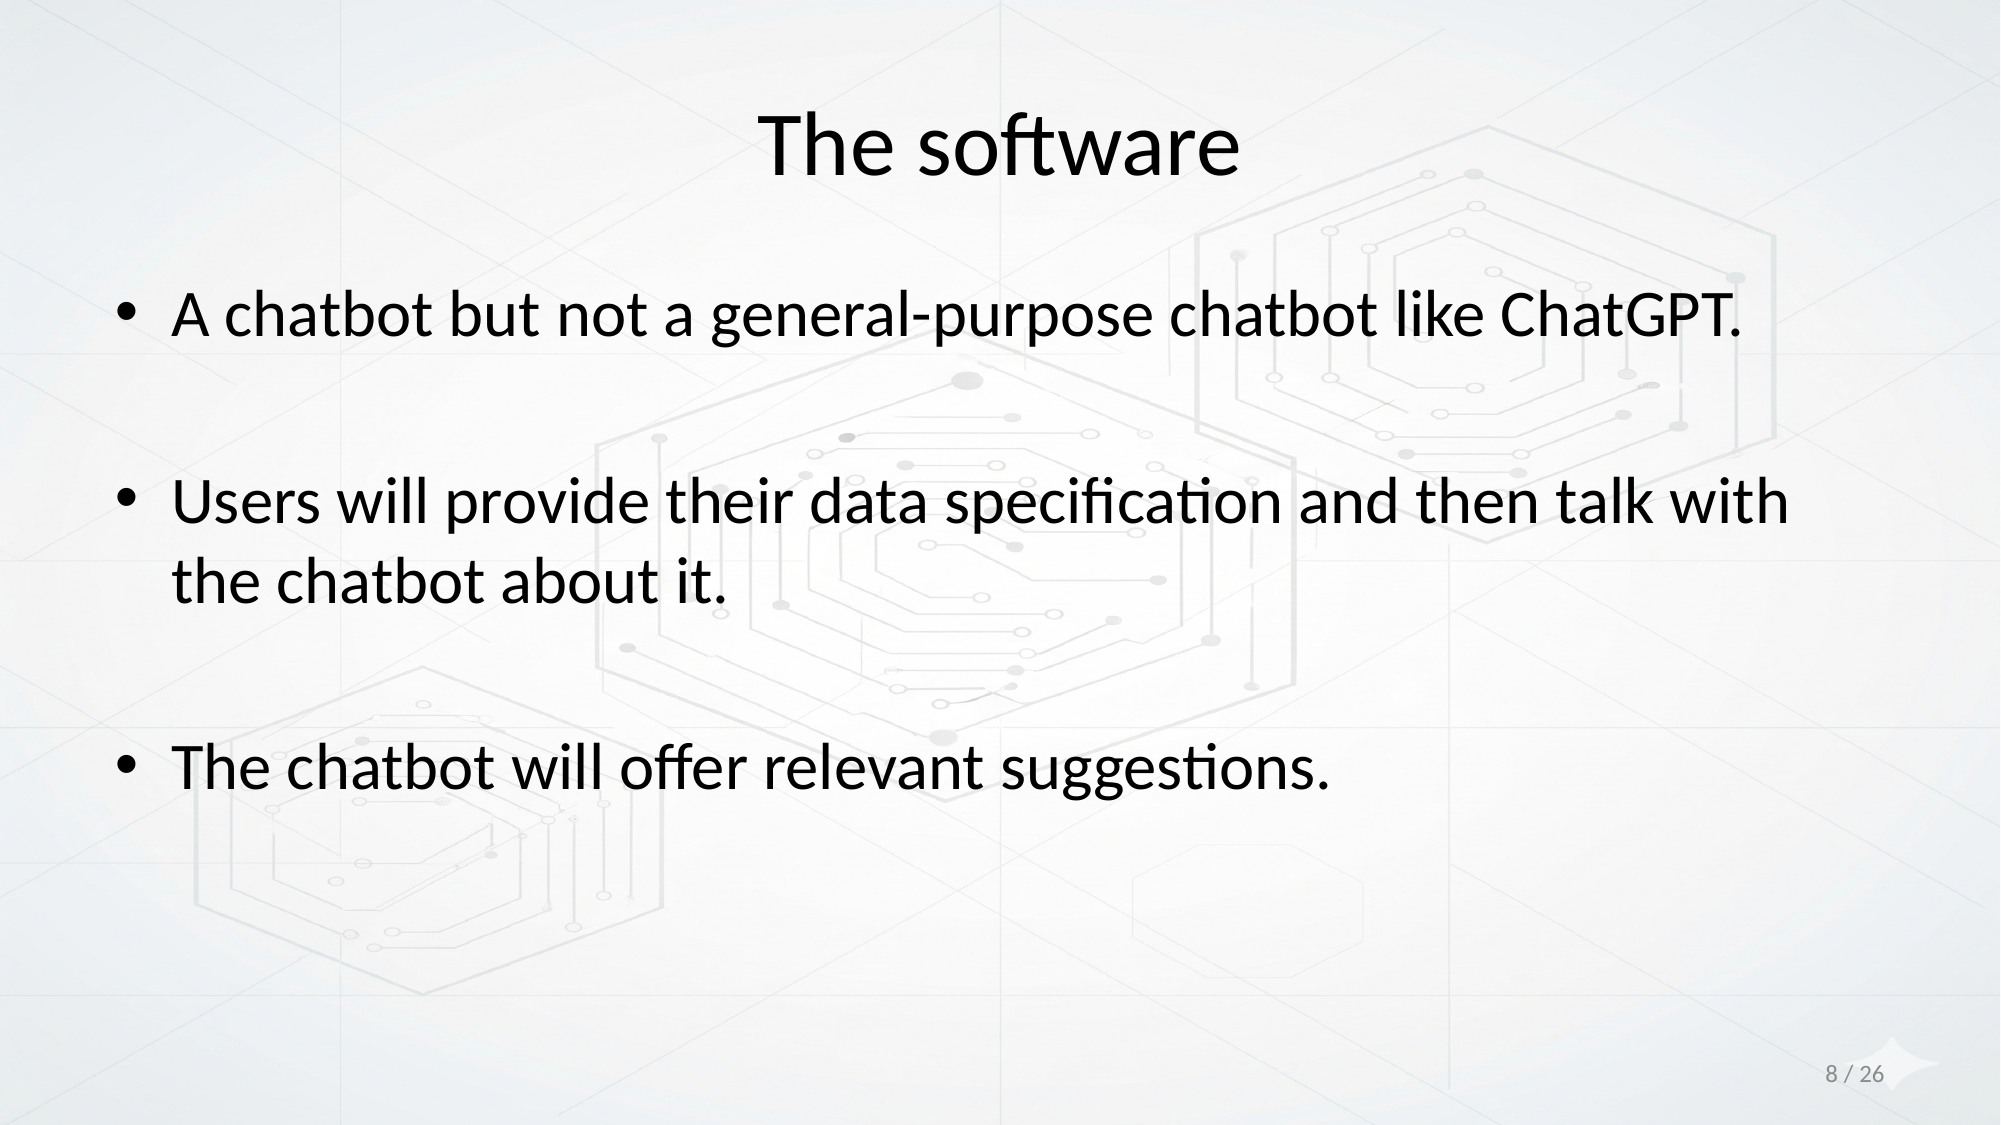

# The software
A chatbot but not a general-purpose chatbot like ChatGPT.

Users will provide their data specification and then talk with the chatbot about it.

The chatbot will offer relevant suggestions.
8 / 26